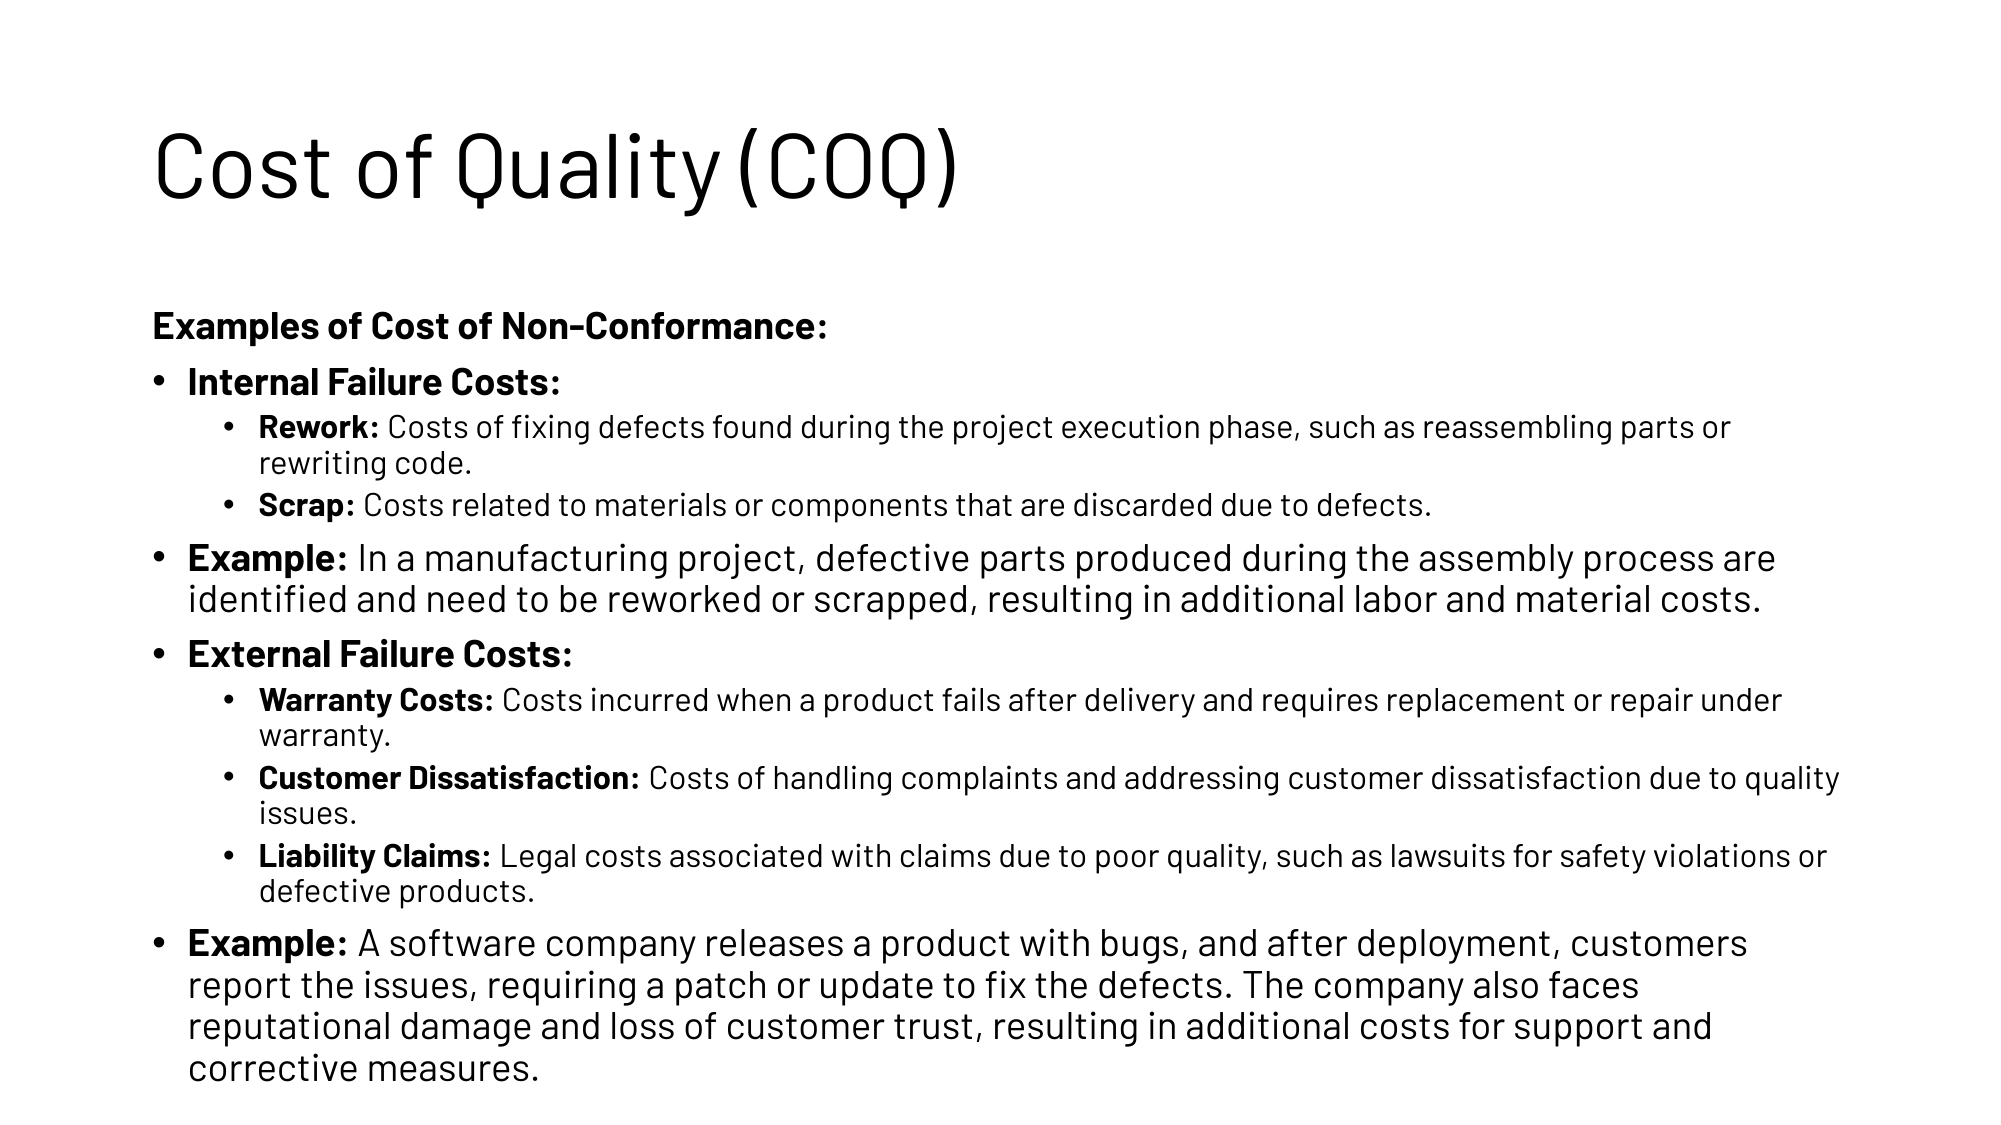

# Cost of Quality (COQ)
Examples of Cost of Non-Conformance:
Internal Failure Costs:
Rework: Costs of fixing defects found during the project execution phase, such as reassembling parts or rewriting code.
Scrap: Costs related to materials or components that are discarded due to defects.
Example: In a manufacturing project, defective parts produced during the assembly process are identified and need to be reworked or scrapped, resulting in additional labor and material costs.
External Failure Costs:
Warranty Costs: Costs incurred when a product fails after delivery and requires replacement or repair under warranty.
Customer Dissatisfaction: Costs of handling complaints and addressing customer dissatisfaction due to quality issues.
Liability Claims: Legal costs associated with claims due to poor quality, such as lawsuits for safety violations or defective products.
Example: A software company releases a product with bugs, and after deployment, customers report the issues, requiring a patch or update to fix the defects. The company also faces reputational damage and loss of customer trust, resulting in additional costs for support and corrective measures.